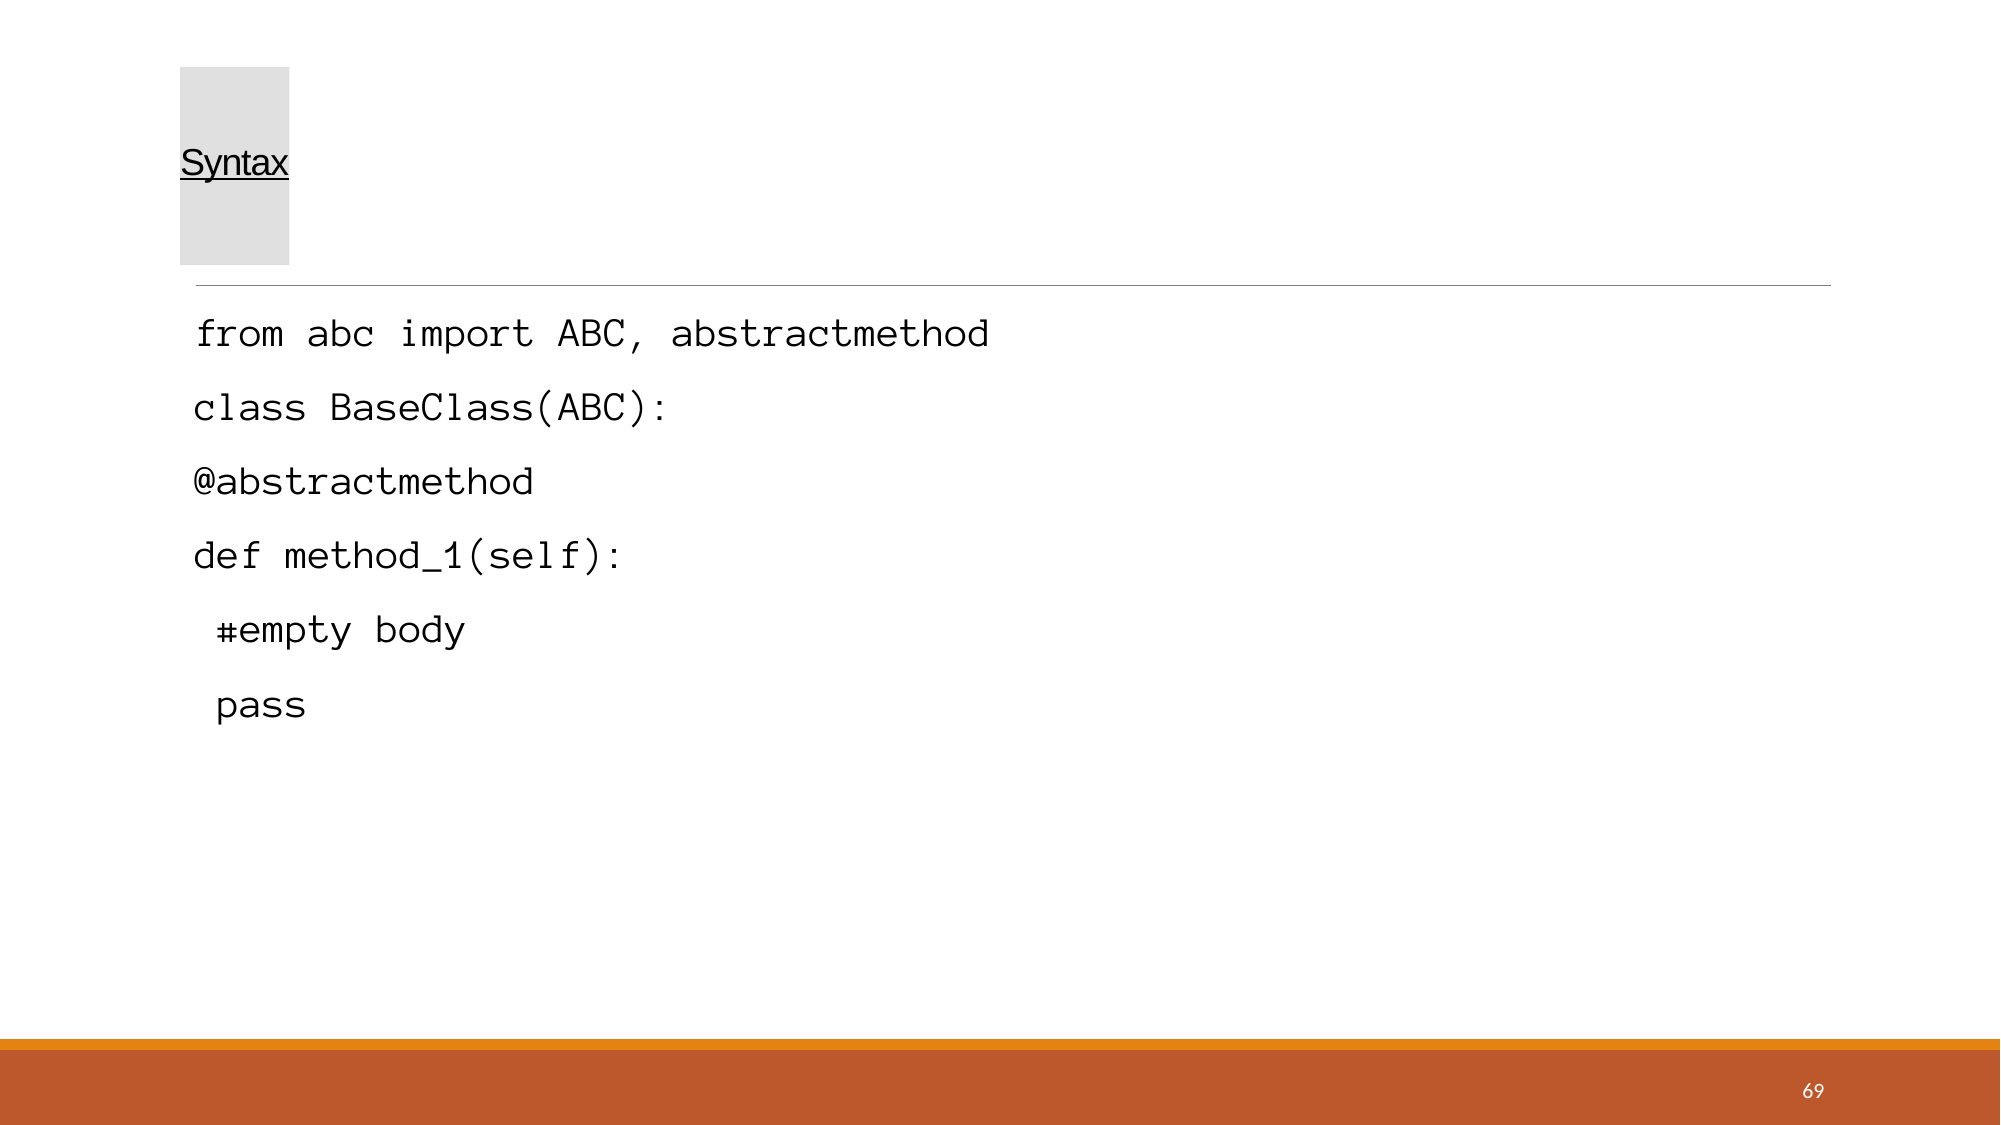

# Syntax
from abc import ABC, abstractmethod
class BaseClass(ABC):
@abstractmethod
def method_1(self):
 #empty body
 pass
69